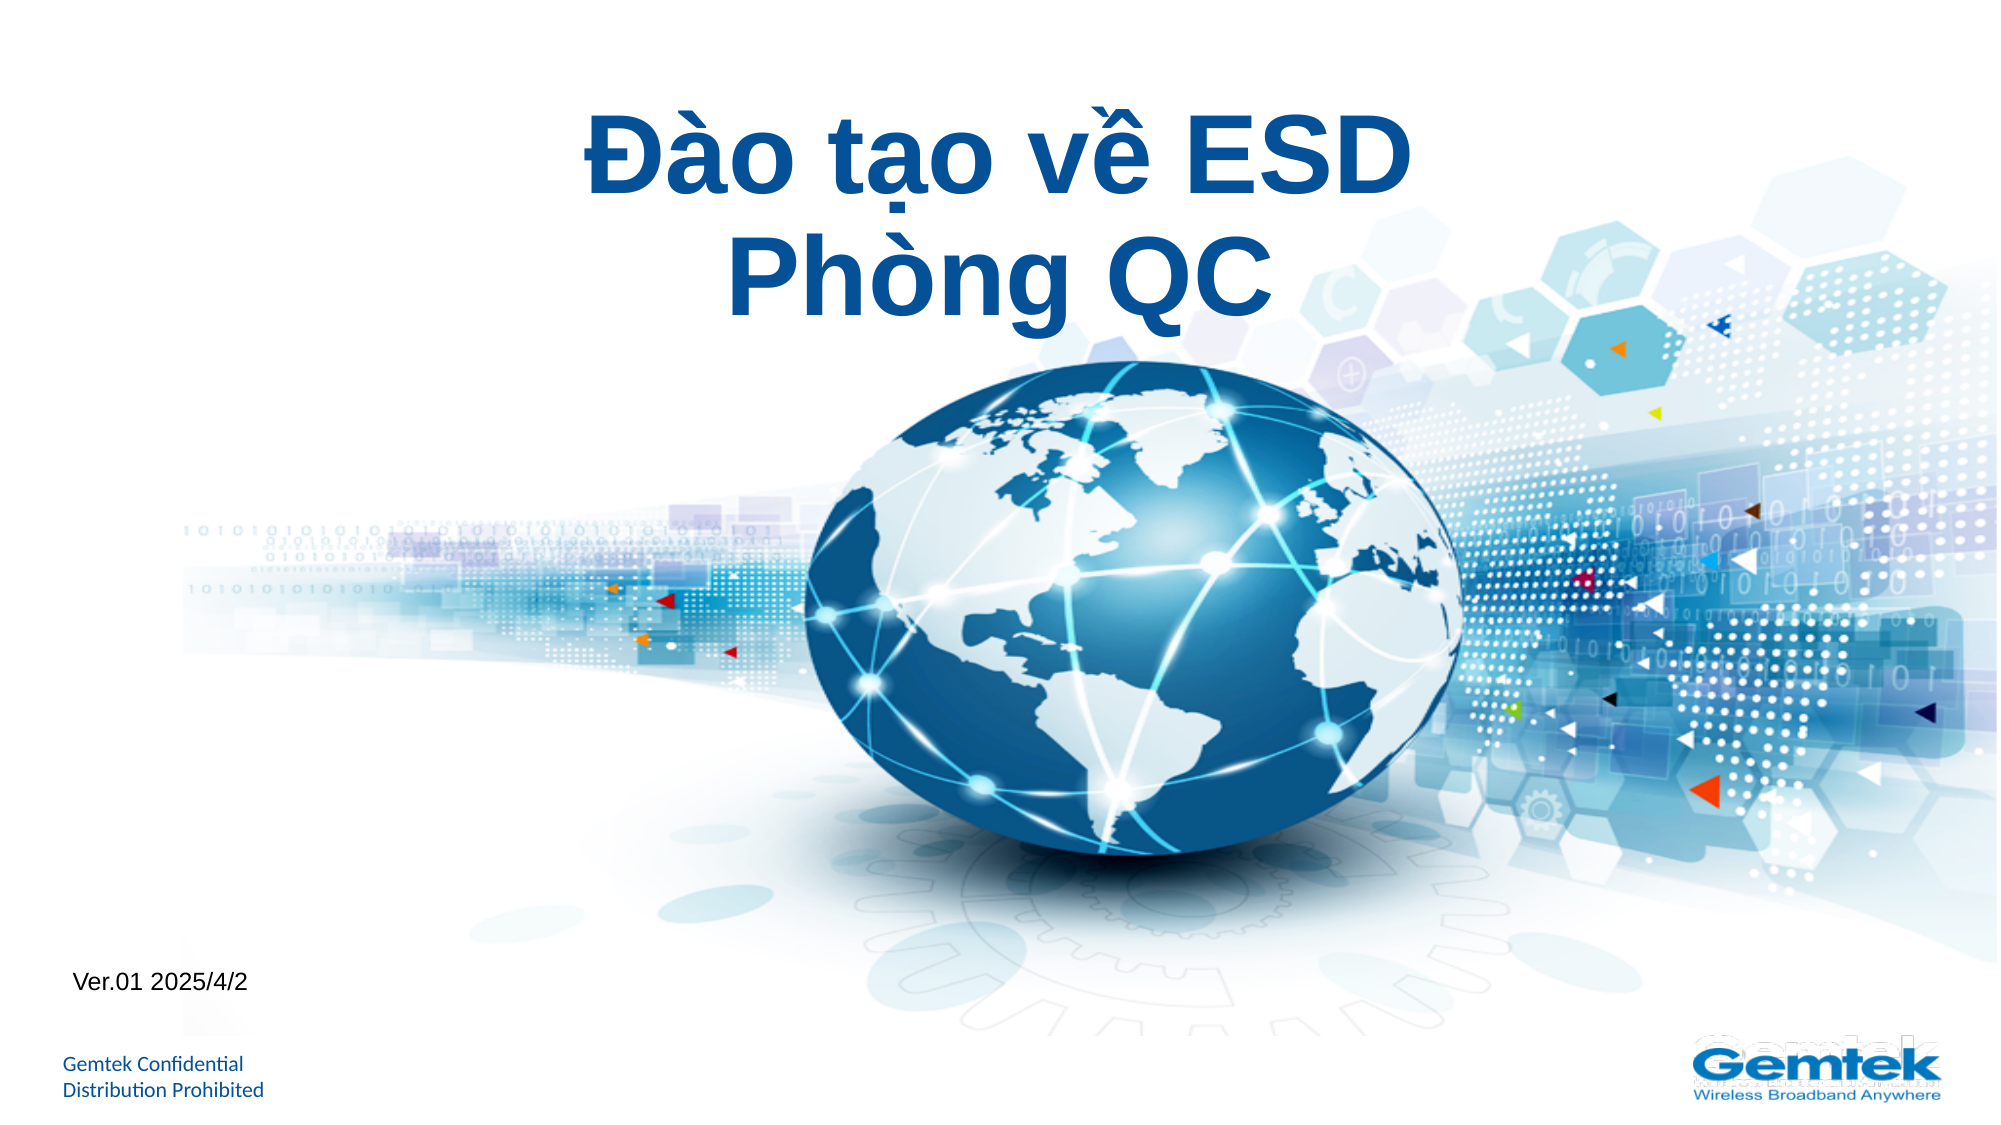

# Đào tạo về ESD Phòng QC
Ver.01 2025/4/2